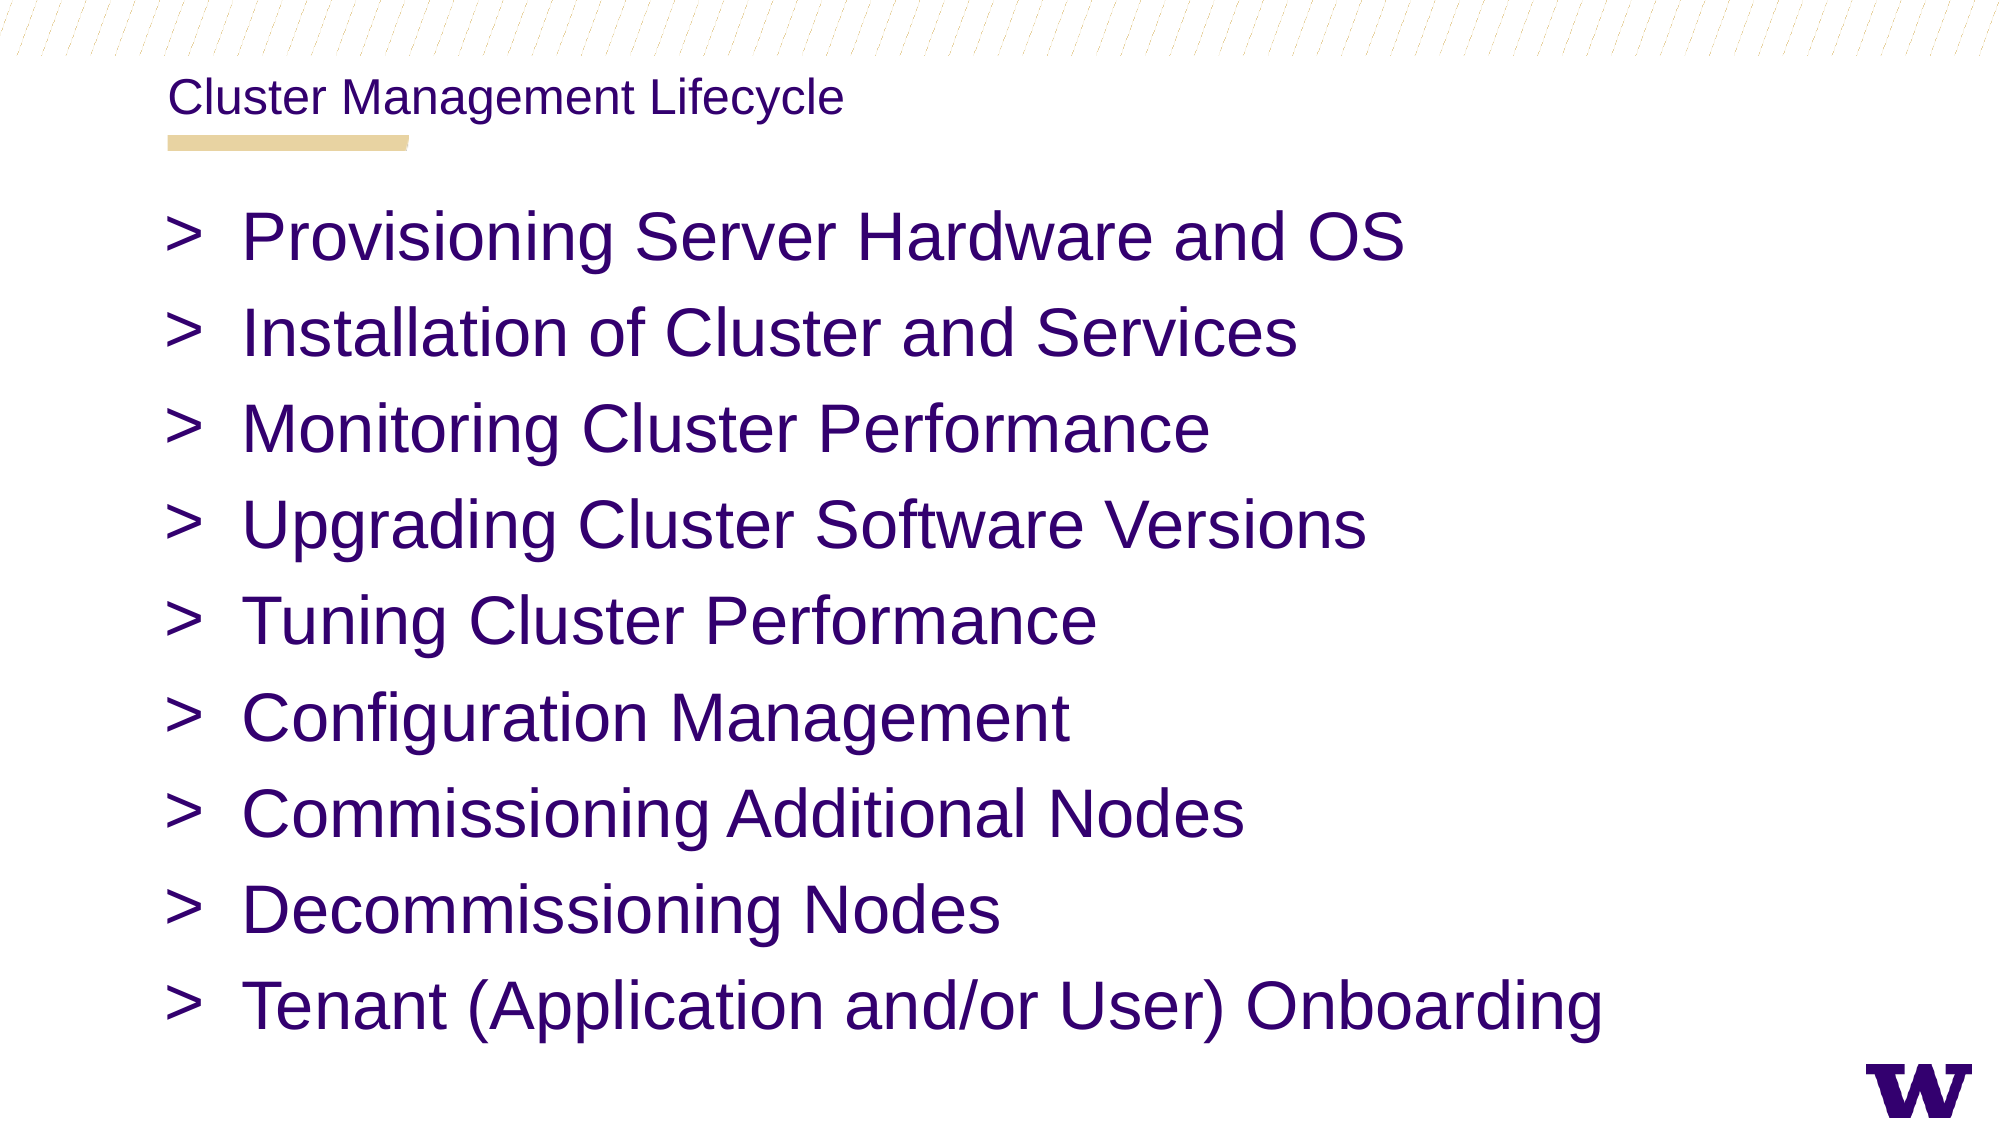

Cluster Management Lifecycle
Provisioning Server Hardware and OS
Installation of Cluster and Services
Monitoring Cluster Performance
Upgrading Cluster Software Versions
Tuning Cluster Performance
Configuration Management
Commissioning Additional Nodes
Decommissioning Nodes
Tenant (Application and/or User) Onboarding